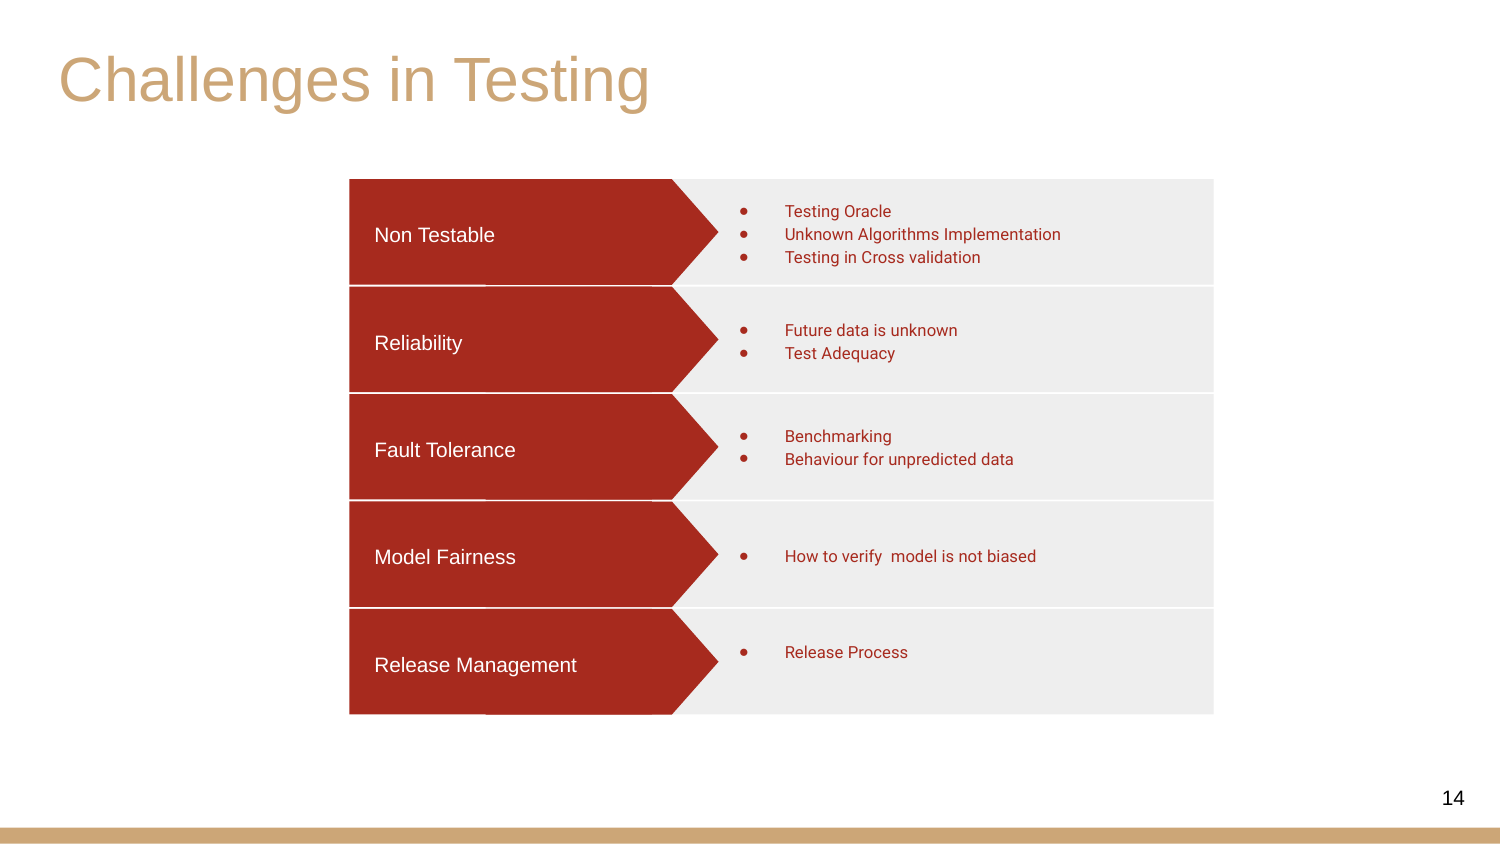

# Challenges in Testing

Testing Oracle
Unknown Algorithms Implementation
Testing in Cross validation
Non Testable

Future data is unknown
Test Adequacy
Reliability

Benchmarking
Behaviour for unpredicted data

Fault Tolerance

How to verify  model is not biased
Model Fairness

Release Process

Release Management
14